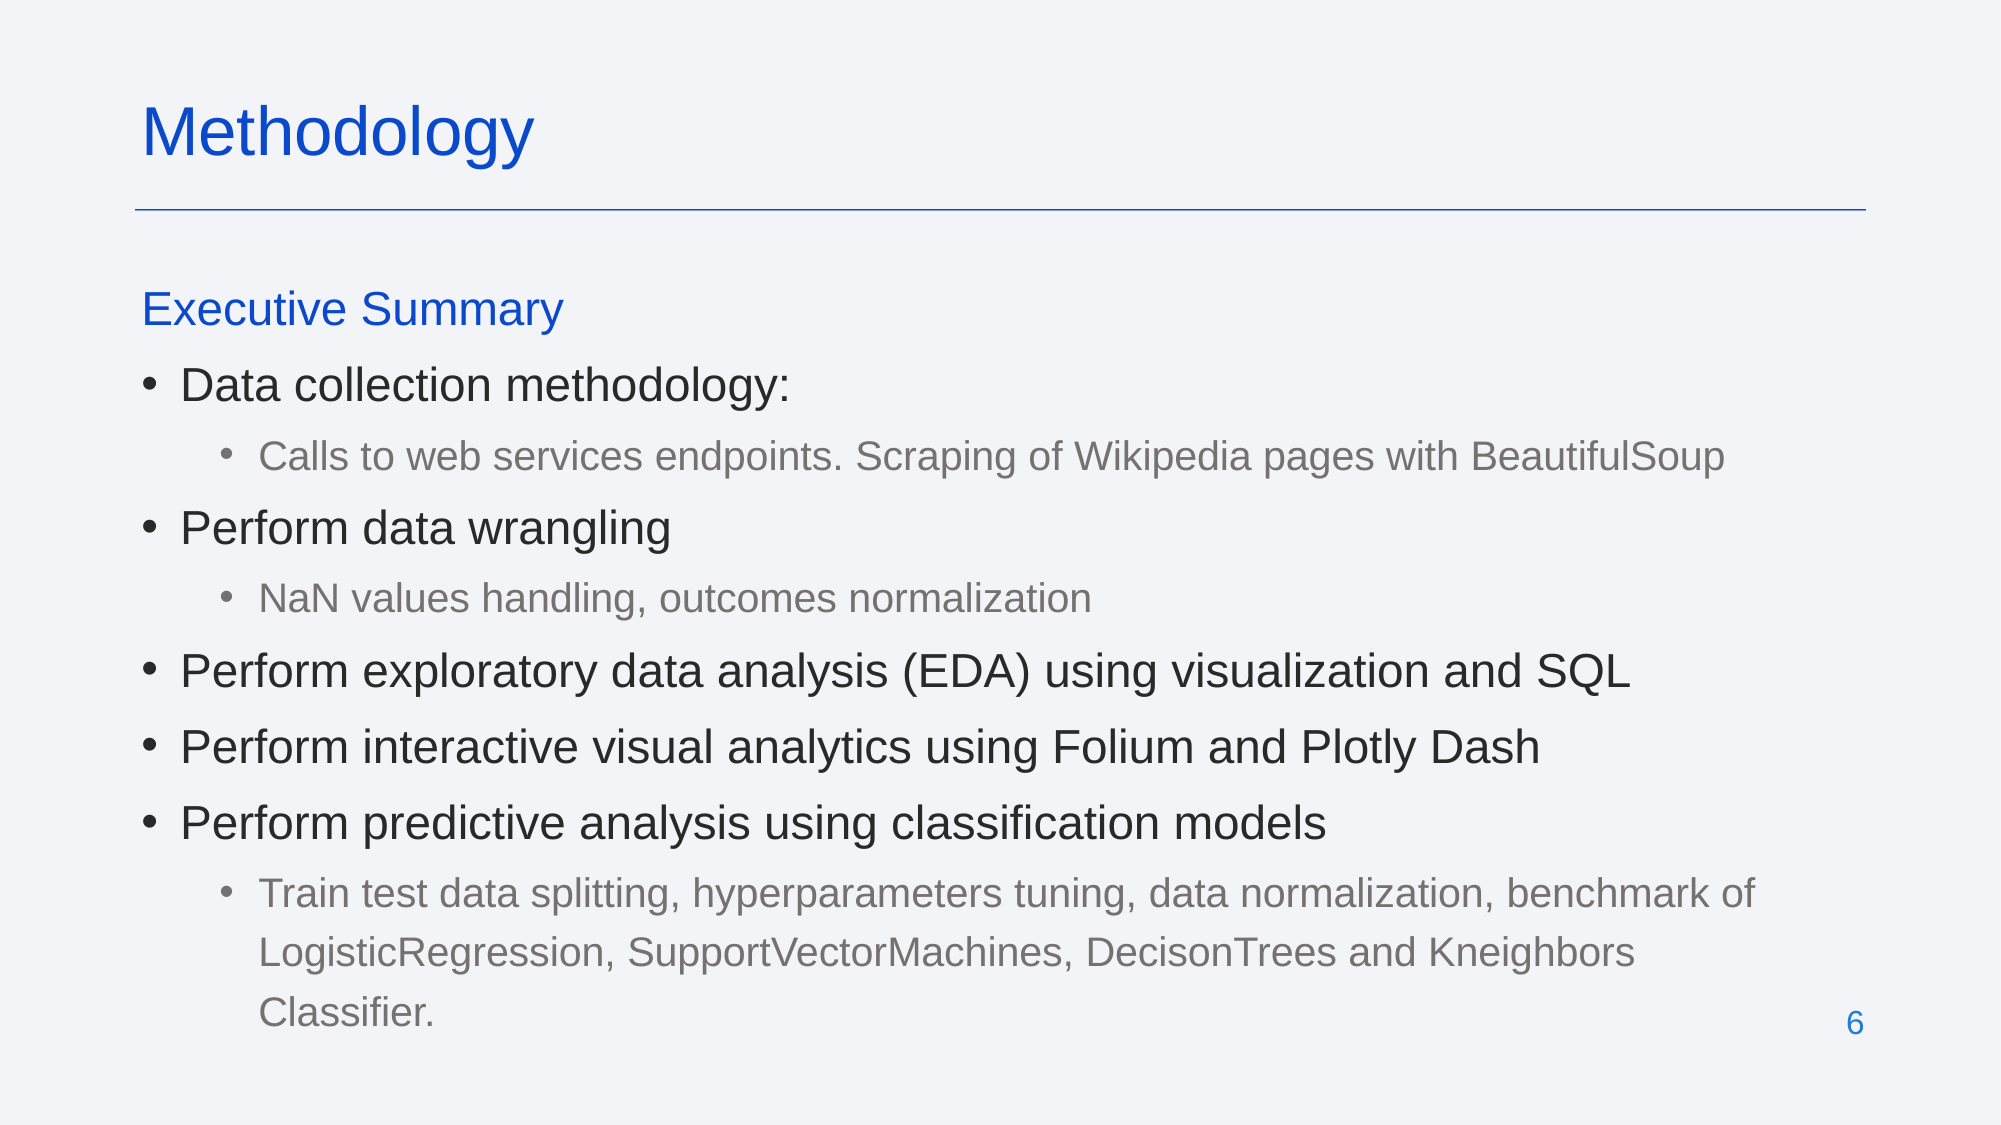

Methodology
Executive Summary
Data collection methodology:
Calls to web services endpoints. Scraping of Wikipedia pages with BeautifulSoup
Perform data wrangling
NaN values handling, outcomes normalization
Perform exploratory data analysis (EDA) using visualization and SQL
Perform interactive visual analytics using Folium and Plotly Dash
Perform predictive analysis using classification models
Train test data splitting, hyperparameters tuning, data normalization, benchmark of LogisticRegression, SupportVectorMachines, DecisonTrees and Kneighbors Classifier.

6